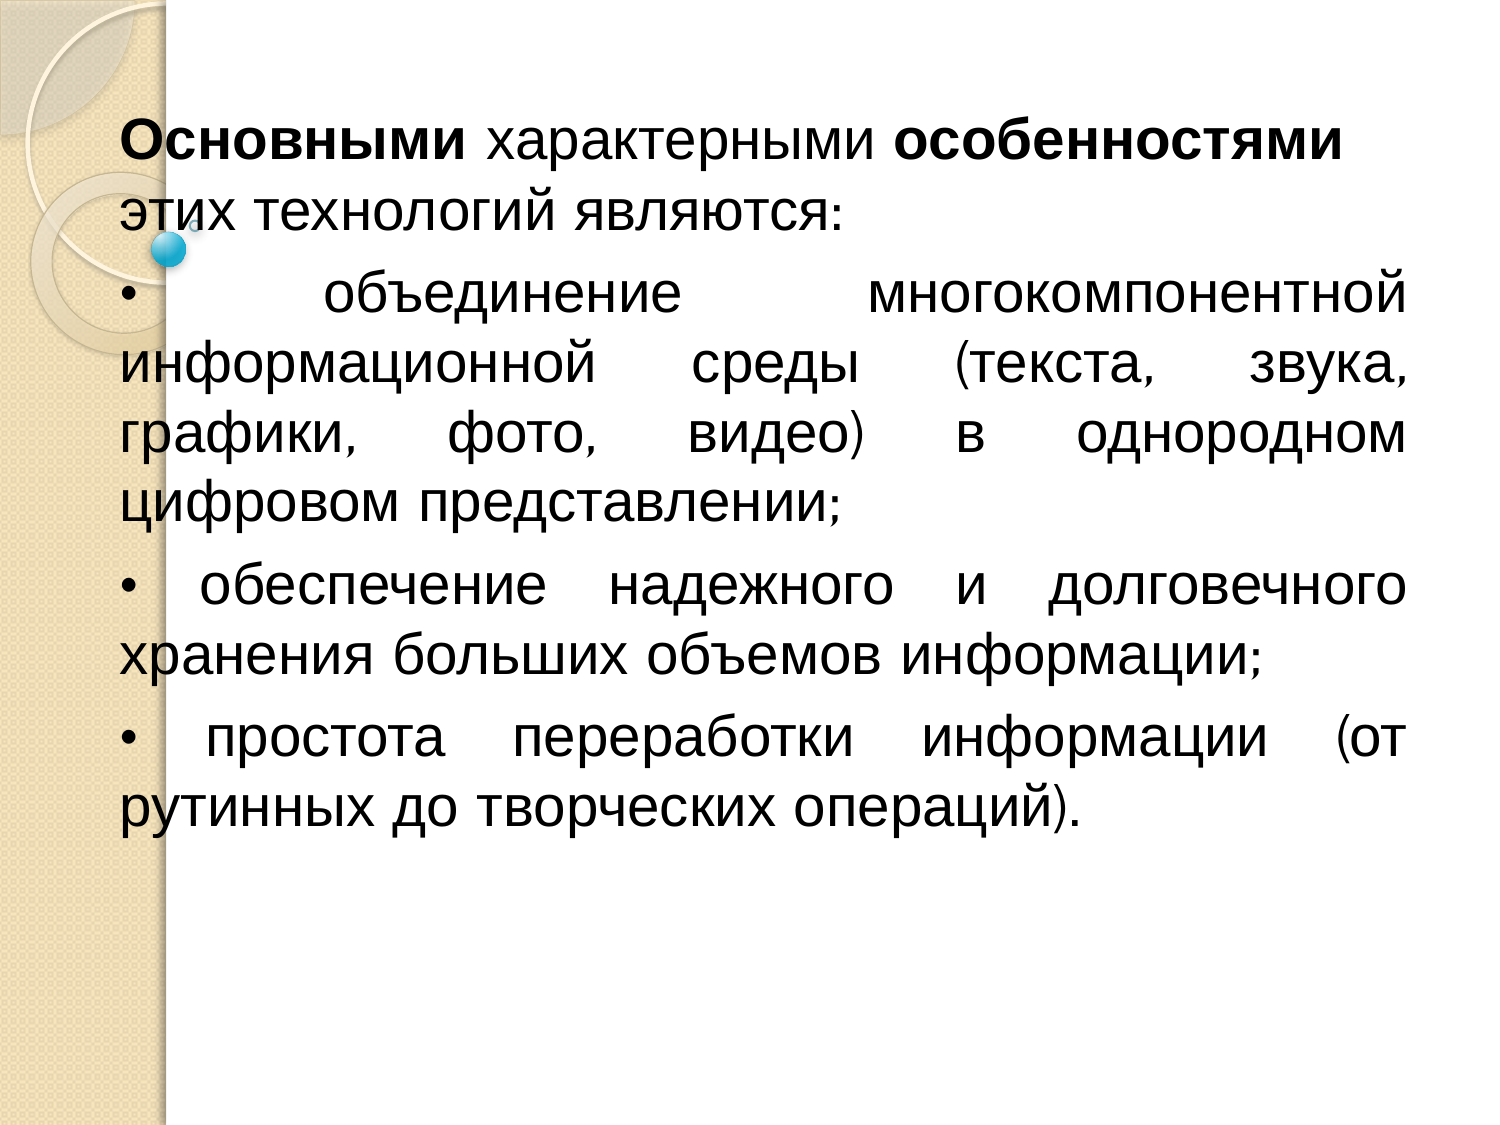

Основными характерными особенностями этих технологий являются:
• объединение многокомпонентной информационной среды (текста, звука, графики, фото, видео) в однородном цифровом представлении;
• обеспечение надежного и долговечного хранения больших объемов информации;
• простота переработки информации (от рутинных до творческих операций).